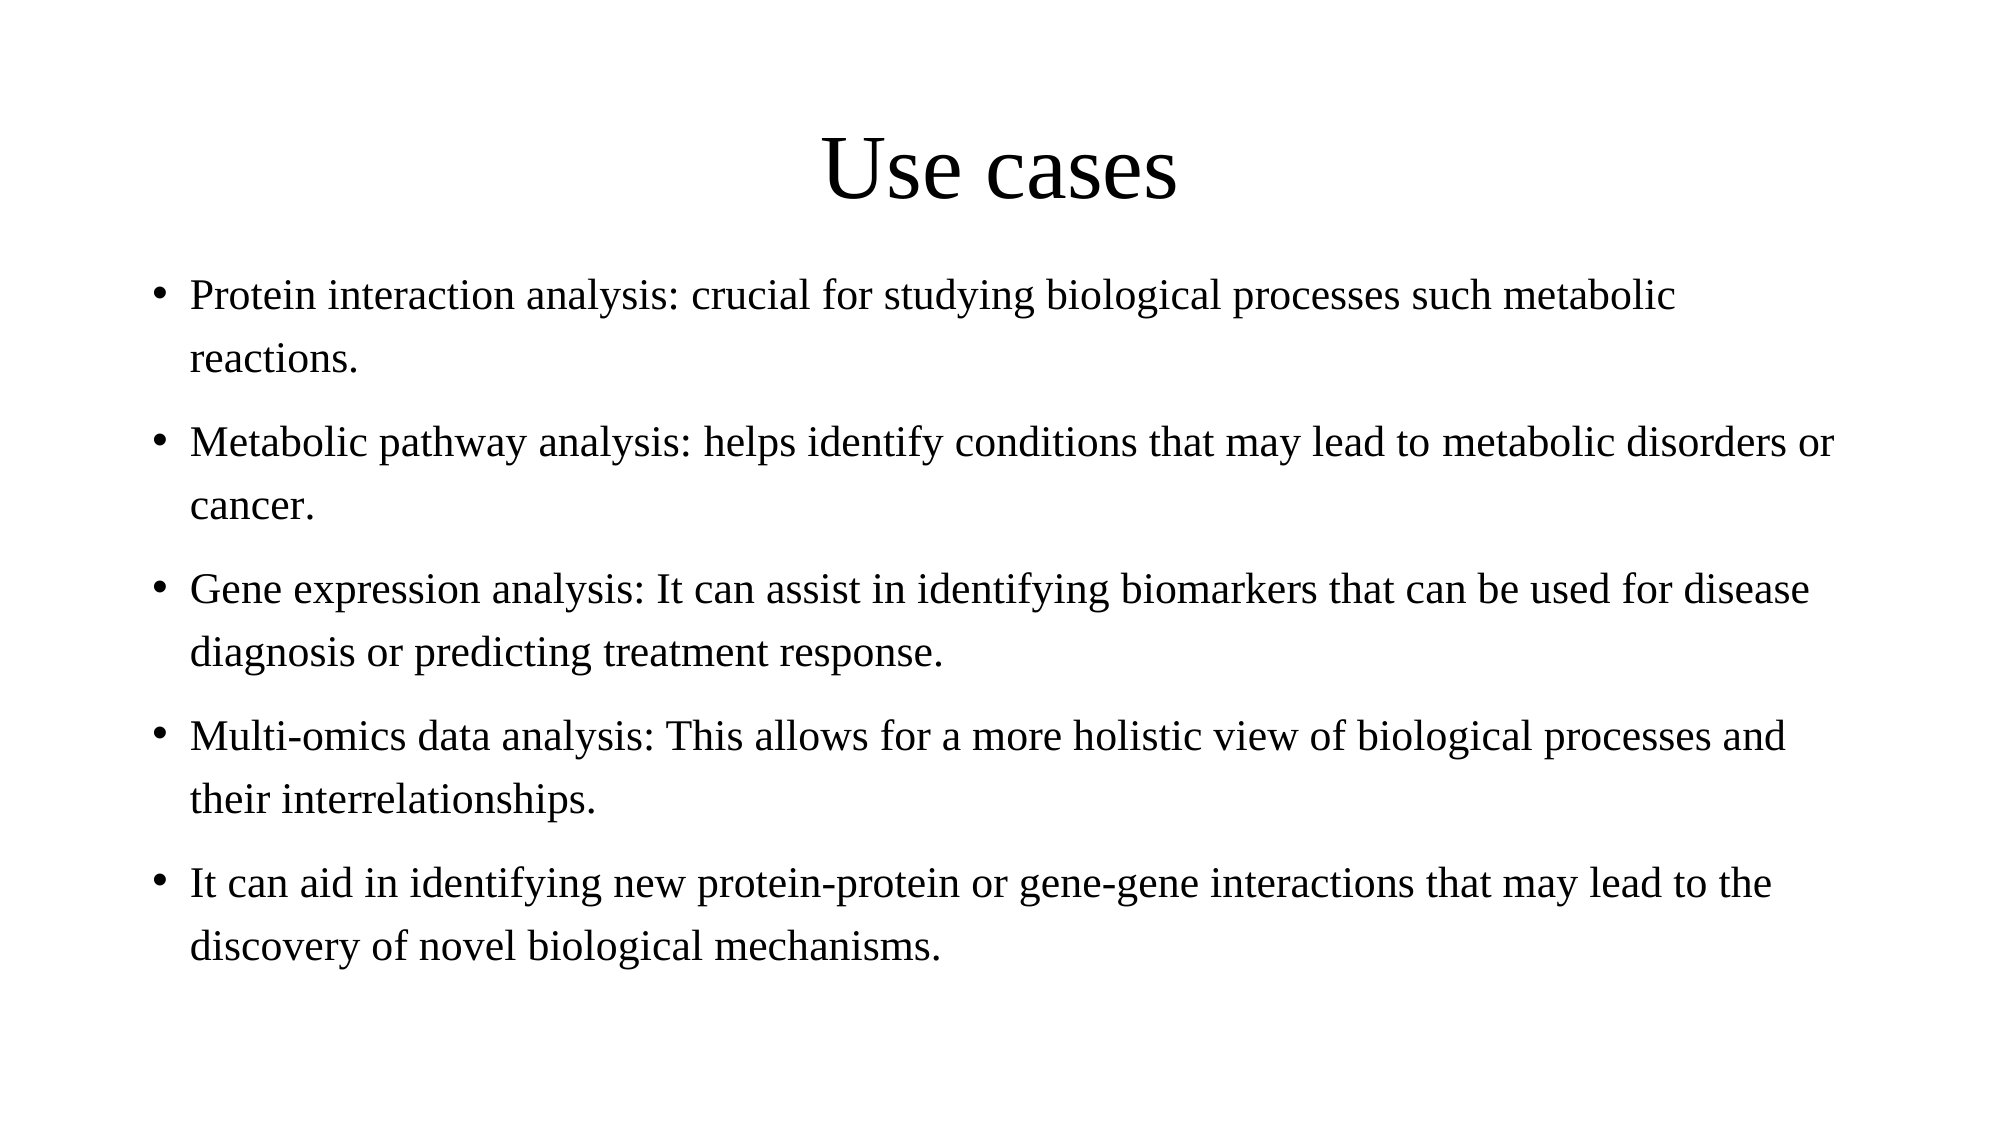

# Use cases
Protein interaction analysis: crucial for studying biological processes such metabolic reactions.
Metabolic pathway analysis: helps identify conditions that may lead to metabolic disorders or cancer.
Gene expression analysis: It can assist in identifying biomarkers that can be used for disease diagnosis or predicting treatment response.
Multi-omics data analysis: This allows for a more holistic view of biological processes and their interrelationships.
It can aid in identifying new protein-protein or gene-gene interactions that may lead to the discovery of novel biological mechanisms.